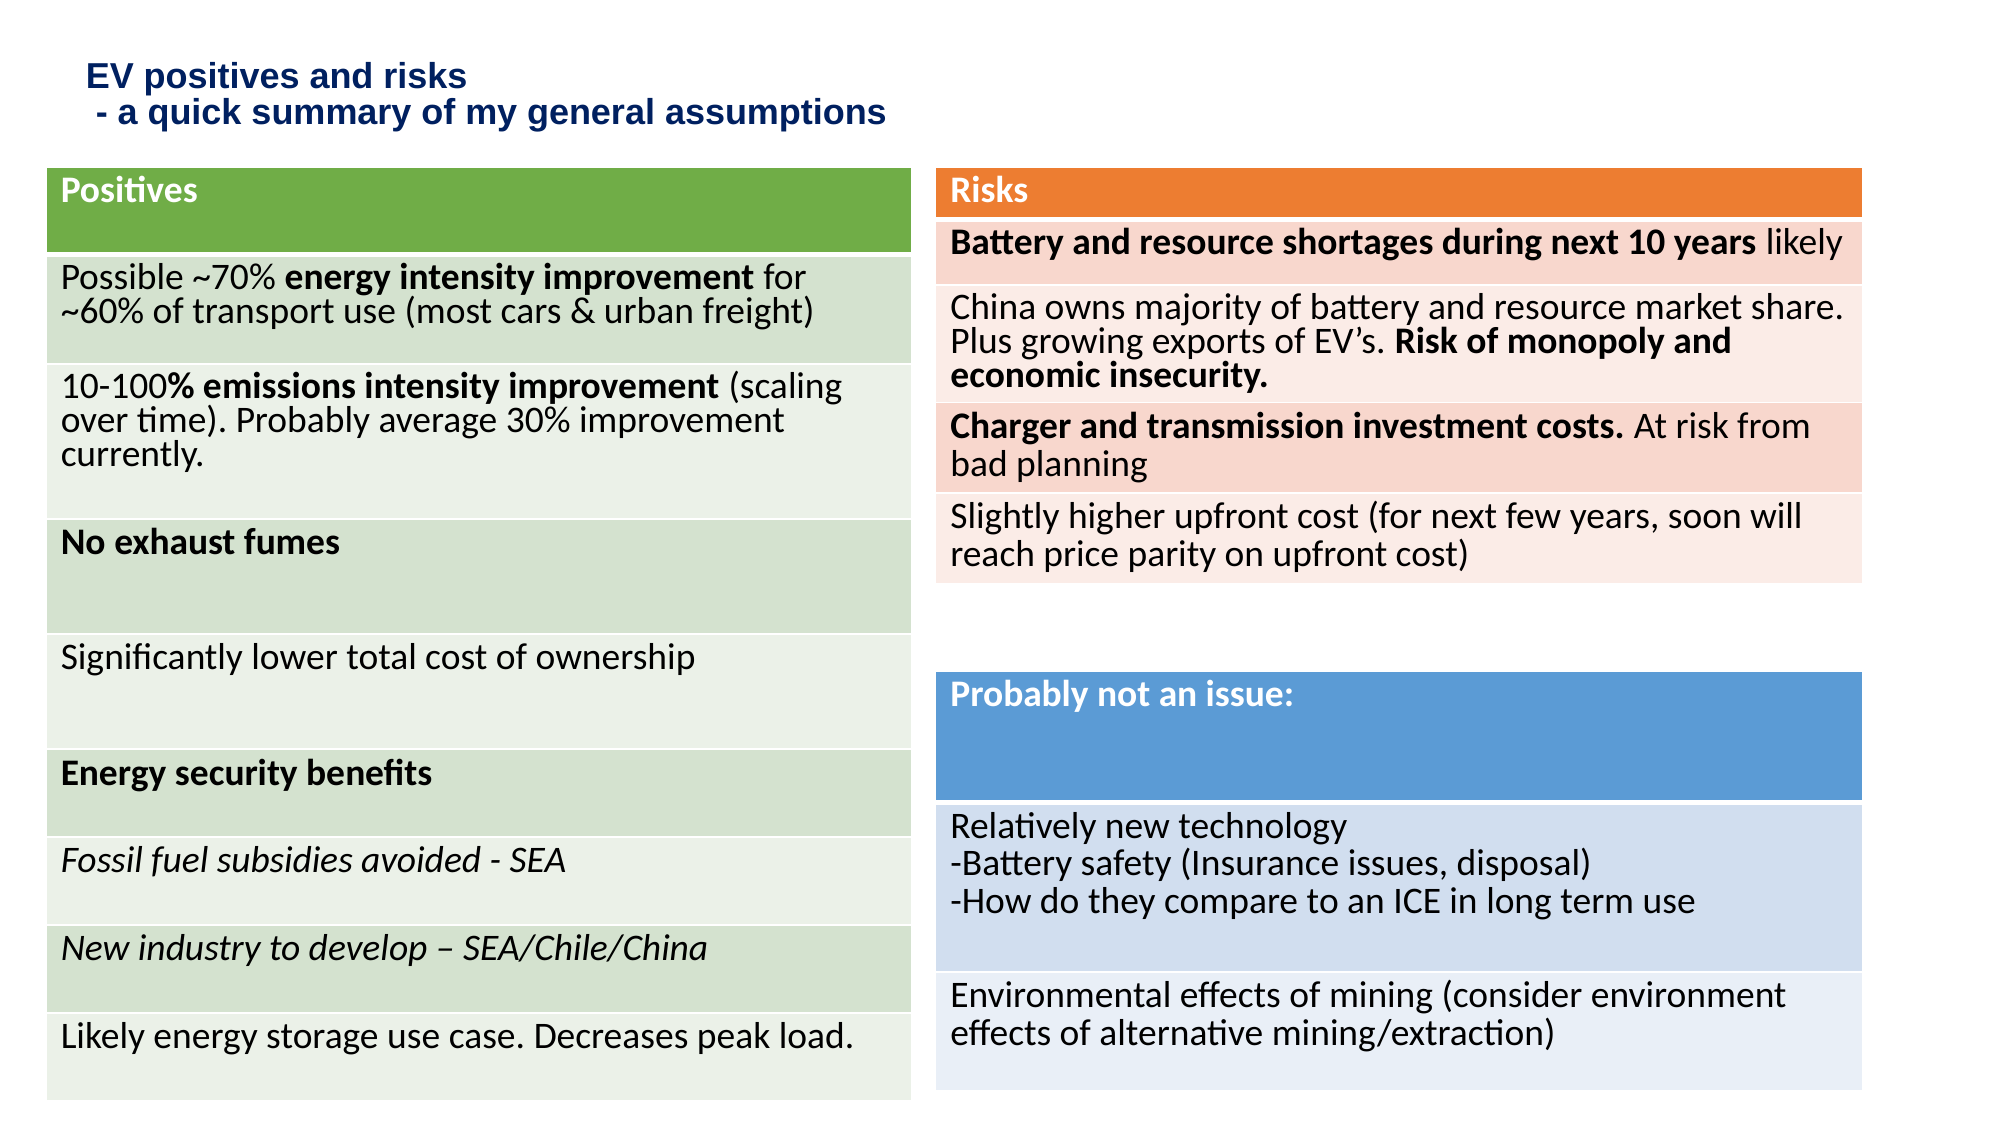

# EV positives and risks - a quick summary of my general assumptions
| Positives |
| --- |
| Possible ~70% energy intensity improvement for ~60% of transport use (most cars & urban freight) |
| 10-100% emissions intensity improvement (scaling over time). Probably average 30% improvement currently. |
| No exhaust fumes |
| Significantly lower total cost of ownership |
| Energy security benefits |
| Fossil fuel subsidies avoided - SEA |
| New industry to develop – SEA/Chile/China |
| Likely energy storage use case. Decreases peak load. |
| Risks |
| --- |
| Battery and resource shortages during next 10 years likely |
| China owns majority of battery and resource market share. Plus growing exports of EV’s. Risk of monopoly and economic insecurity. |
| Charger and transmission investment costs. At risk from bad planning |
| Slightly higher upfront cost (for next few years, soon will reach price parity on upfront cost) |
| Probably not an issue: |
| --- |
| Relatively new technology -Battery safety (Insurance issues, disposal) -How do they compare to an ICE in long term use |
| Environmental effects of mining (consider environment effects of alternative mining/extraction) |